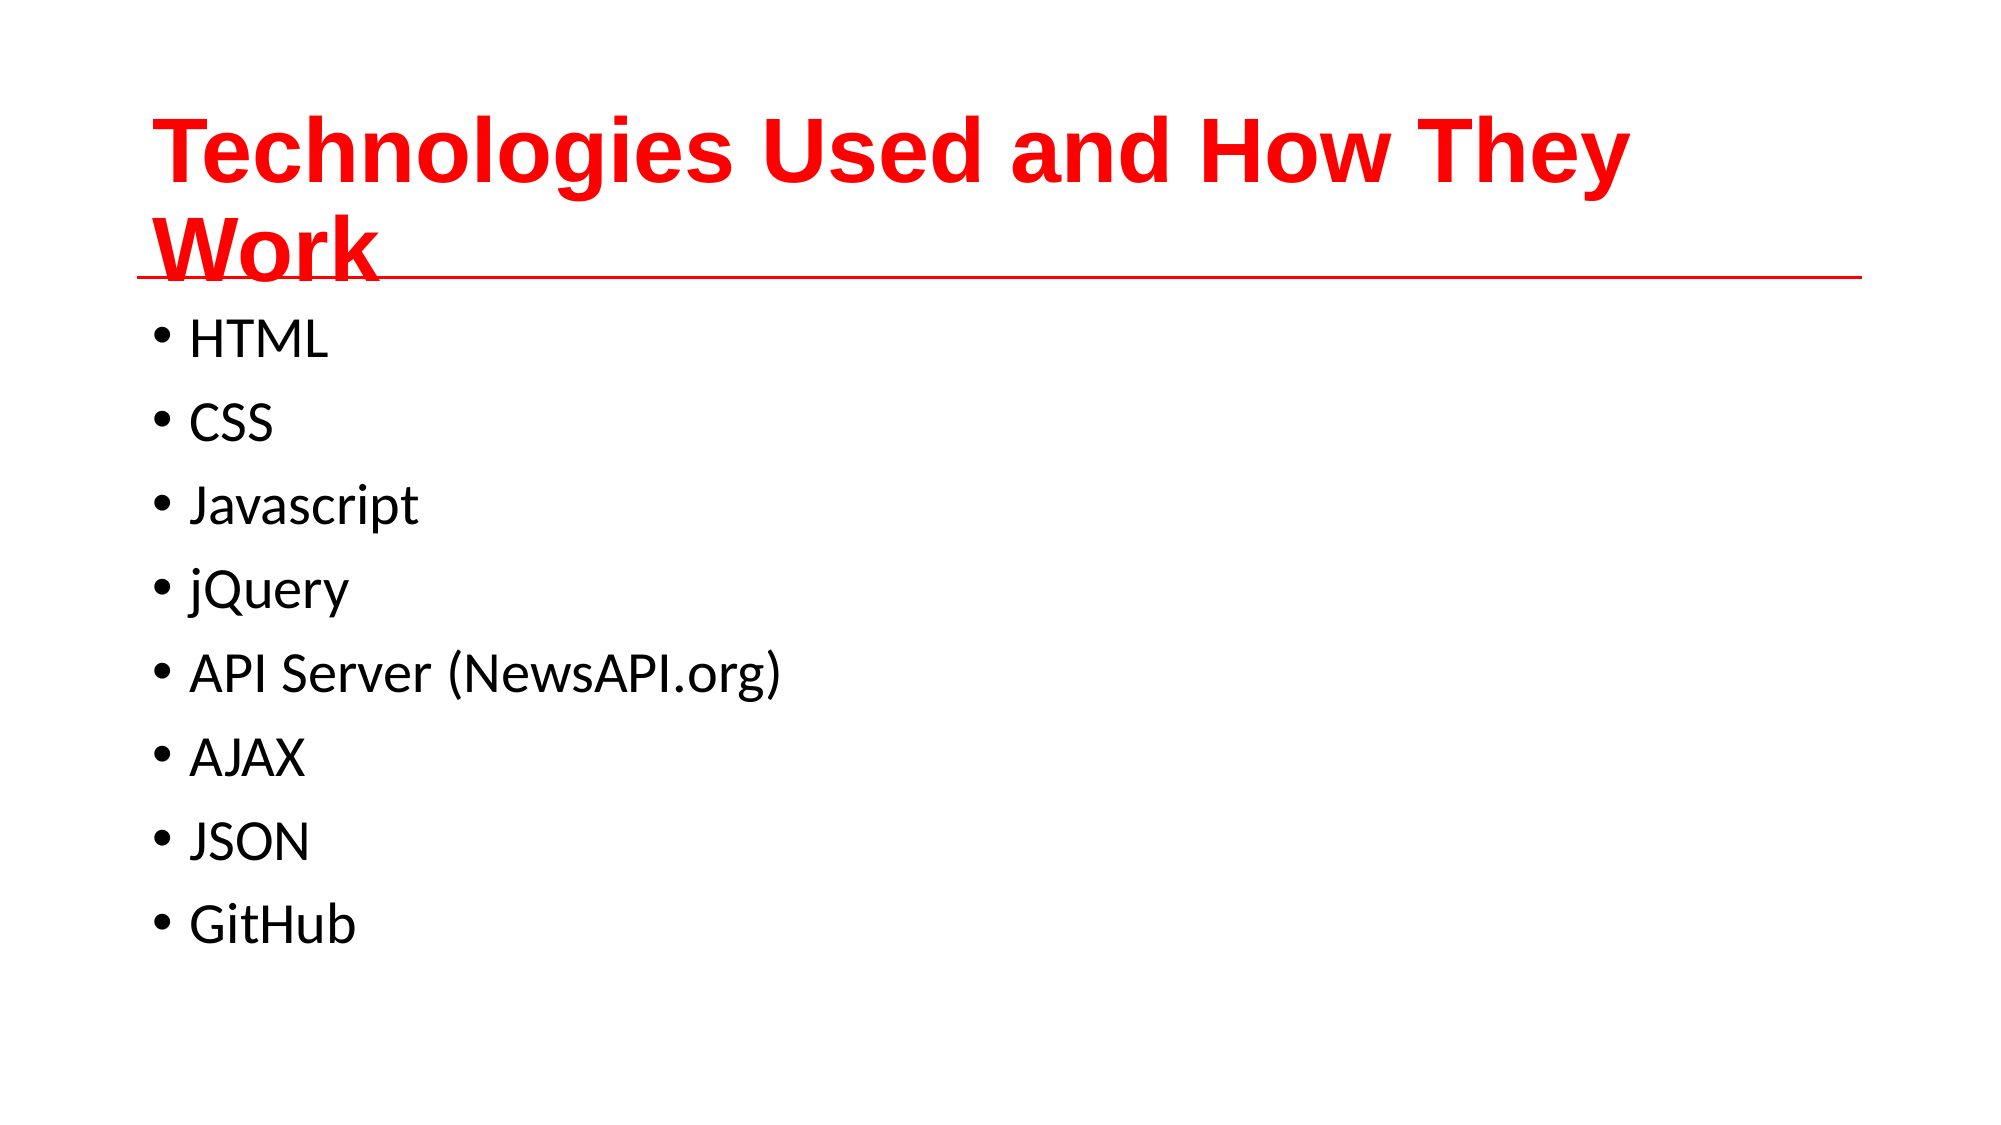

# Technologies Used and How They Work
HTML
CSS
Javascript
jQuery
API Server (NewsAPI.org)
AJAX
JSON
GitHub